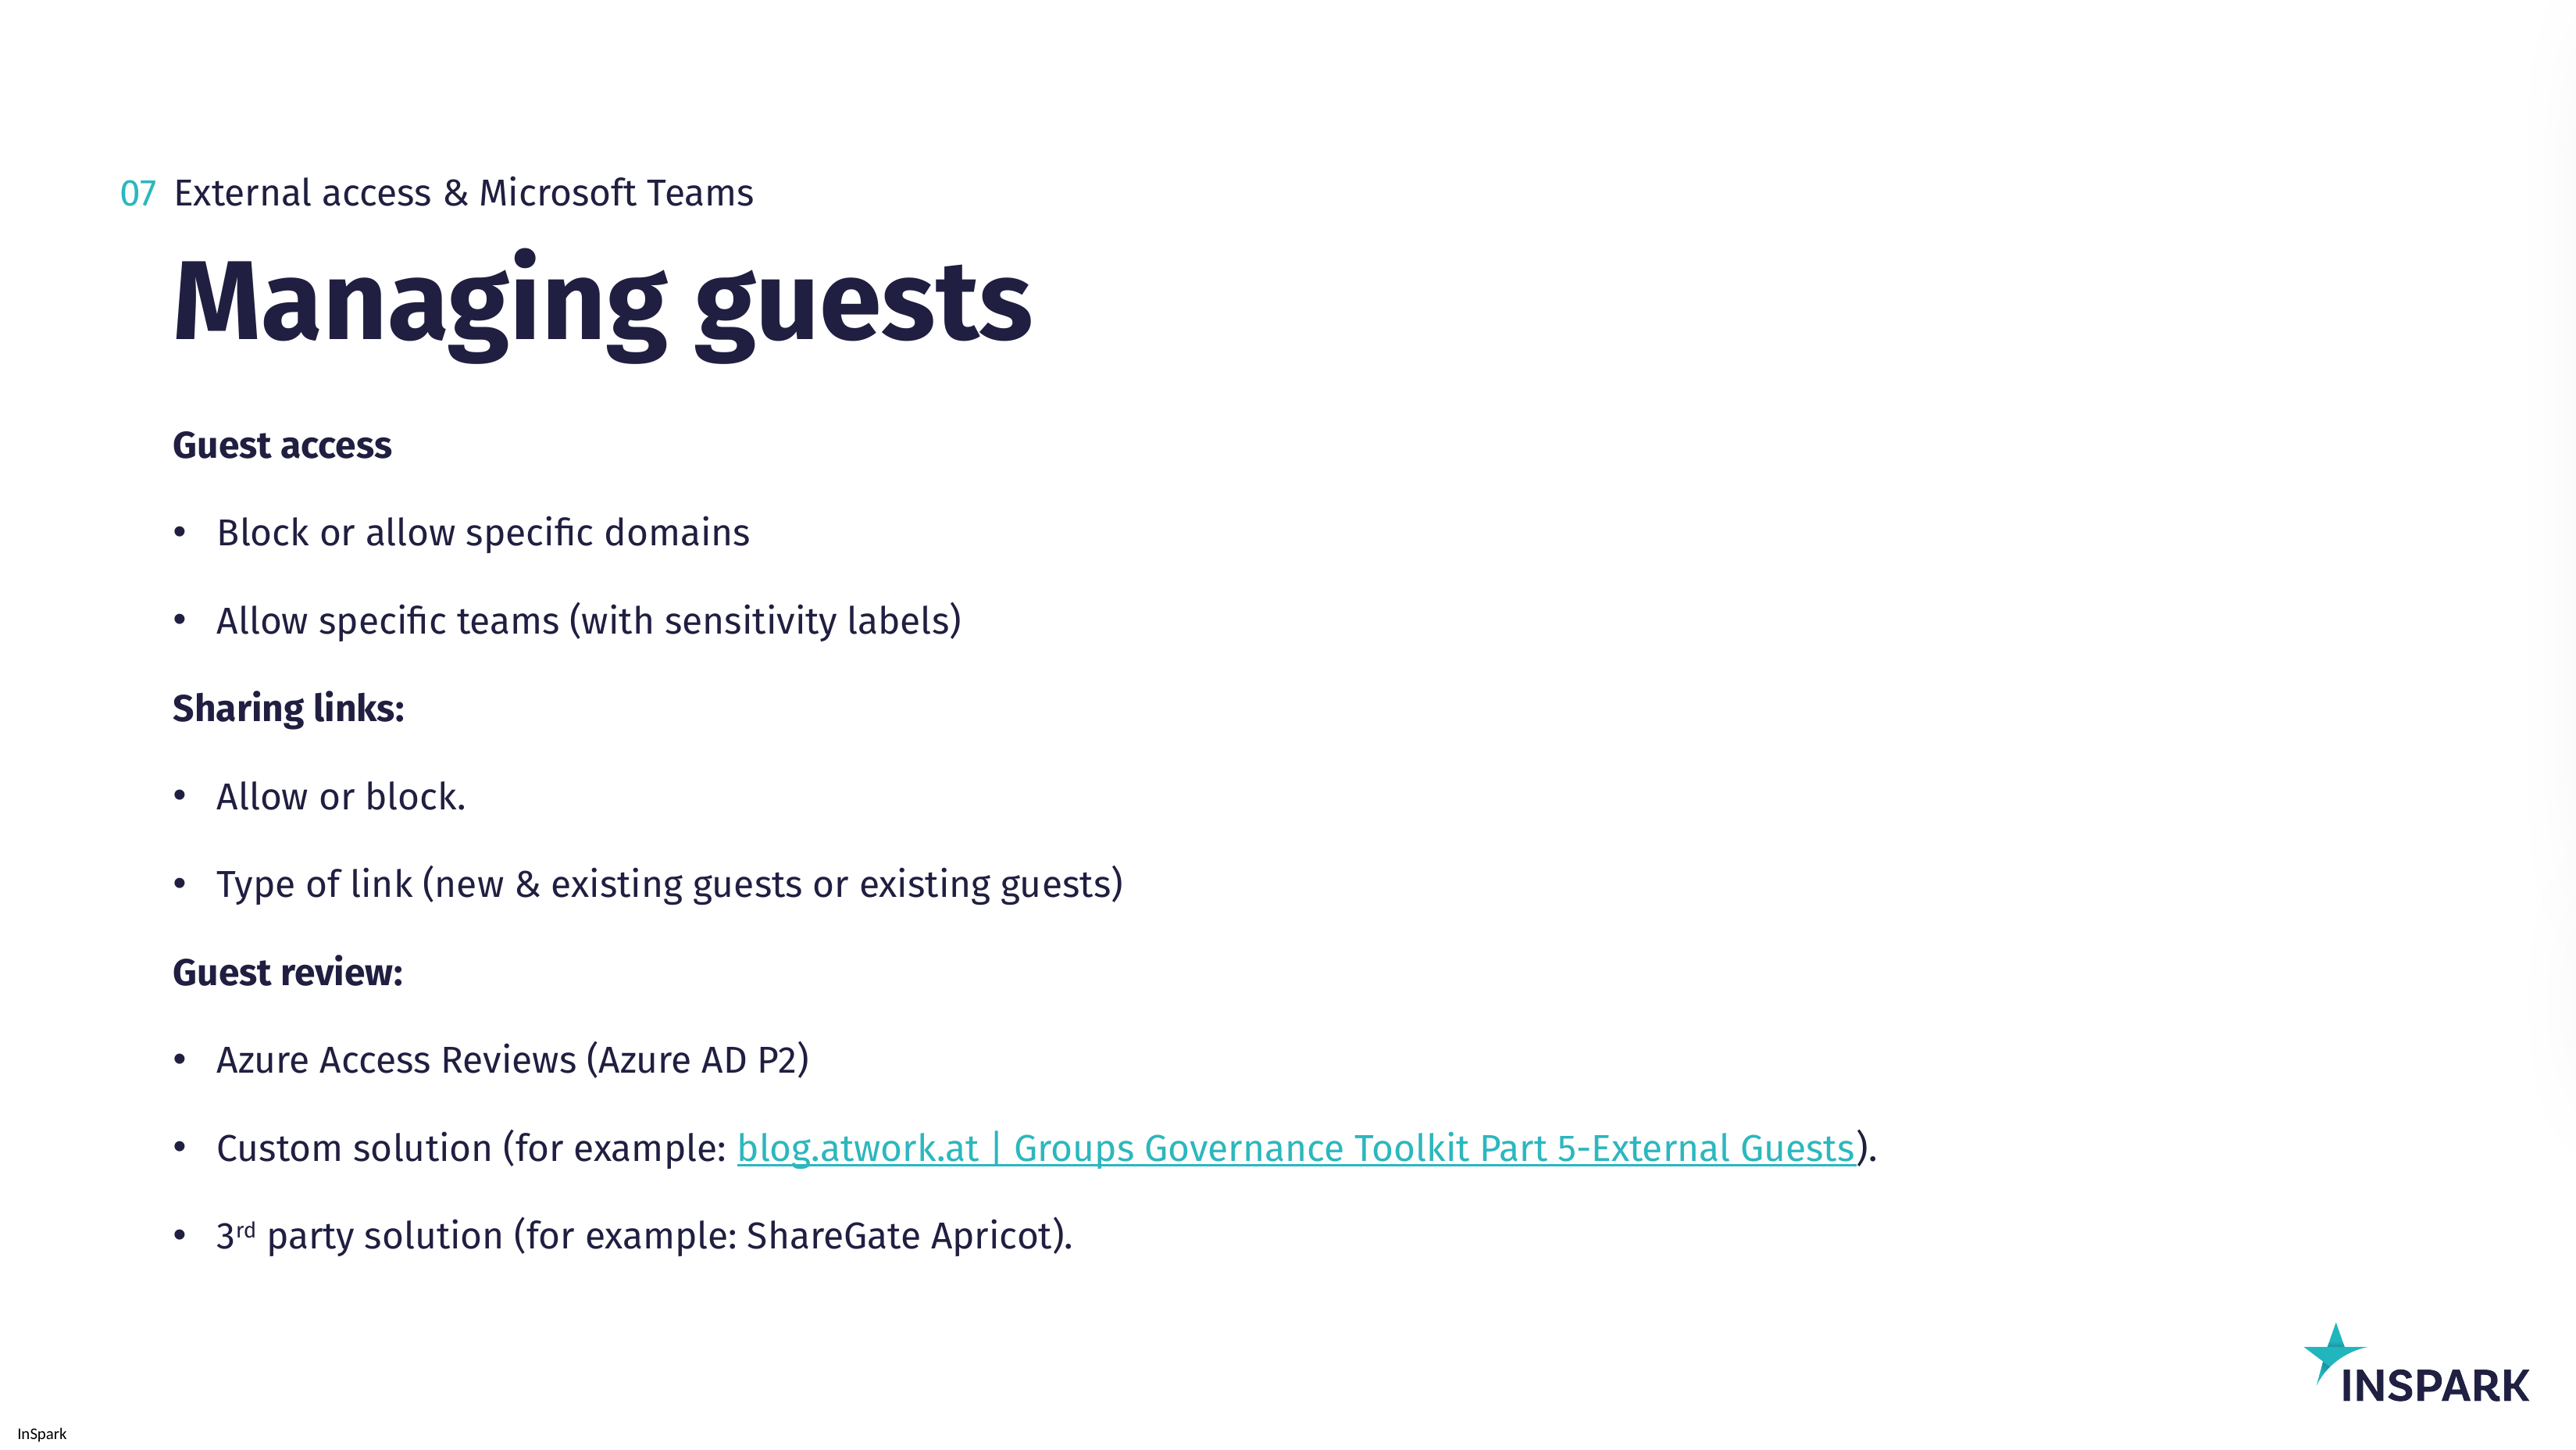

07
External access & Microsoft Teams
# Managing guests
Guest access
Block or allow specific domains
Allow specific teams (with sensitivity labels)
Sharing links:
Allow or block.
Type of link (new & existing guests or existing guests)
Guest review:
Azure Access Reviews (Azure AD P2)
Custom solution (for example: blog.atwork.at | Groups Governance Toolkit Part 5-External Guests).
3rd party solution (for example: ShareGate Apricot).